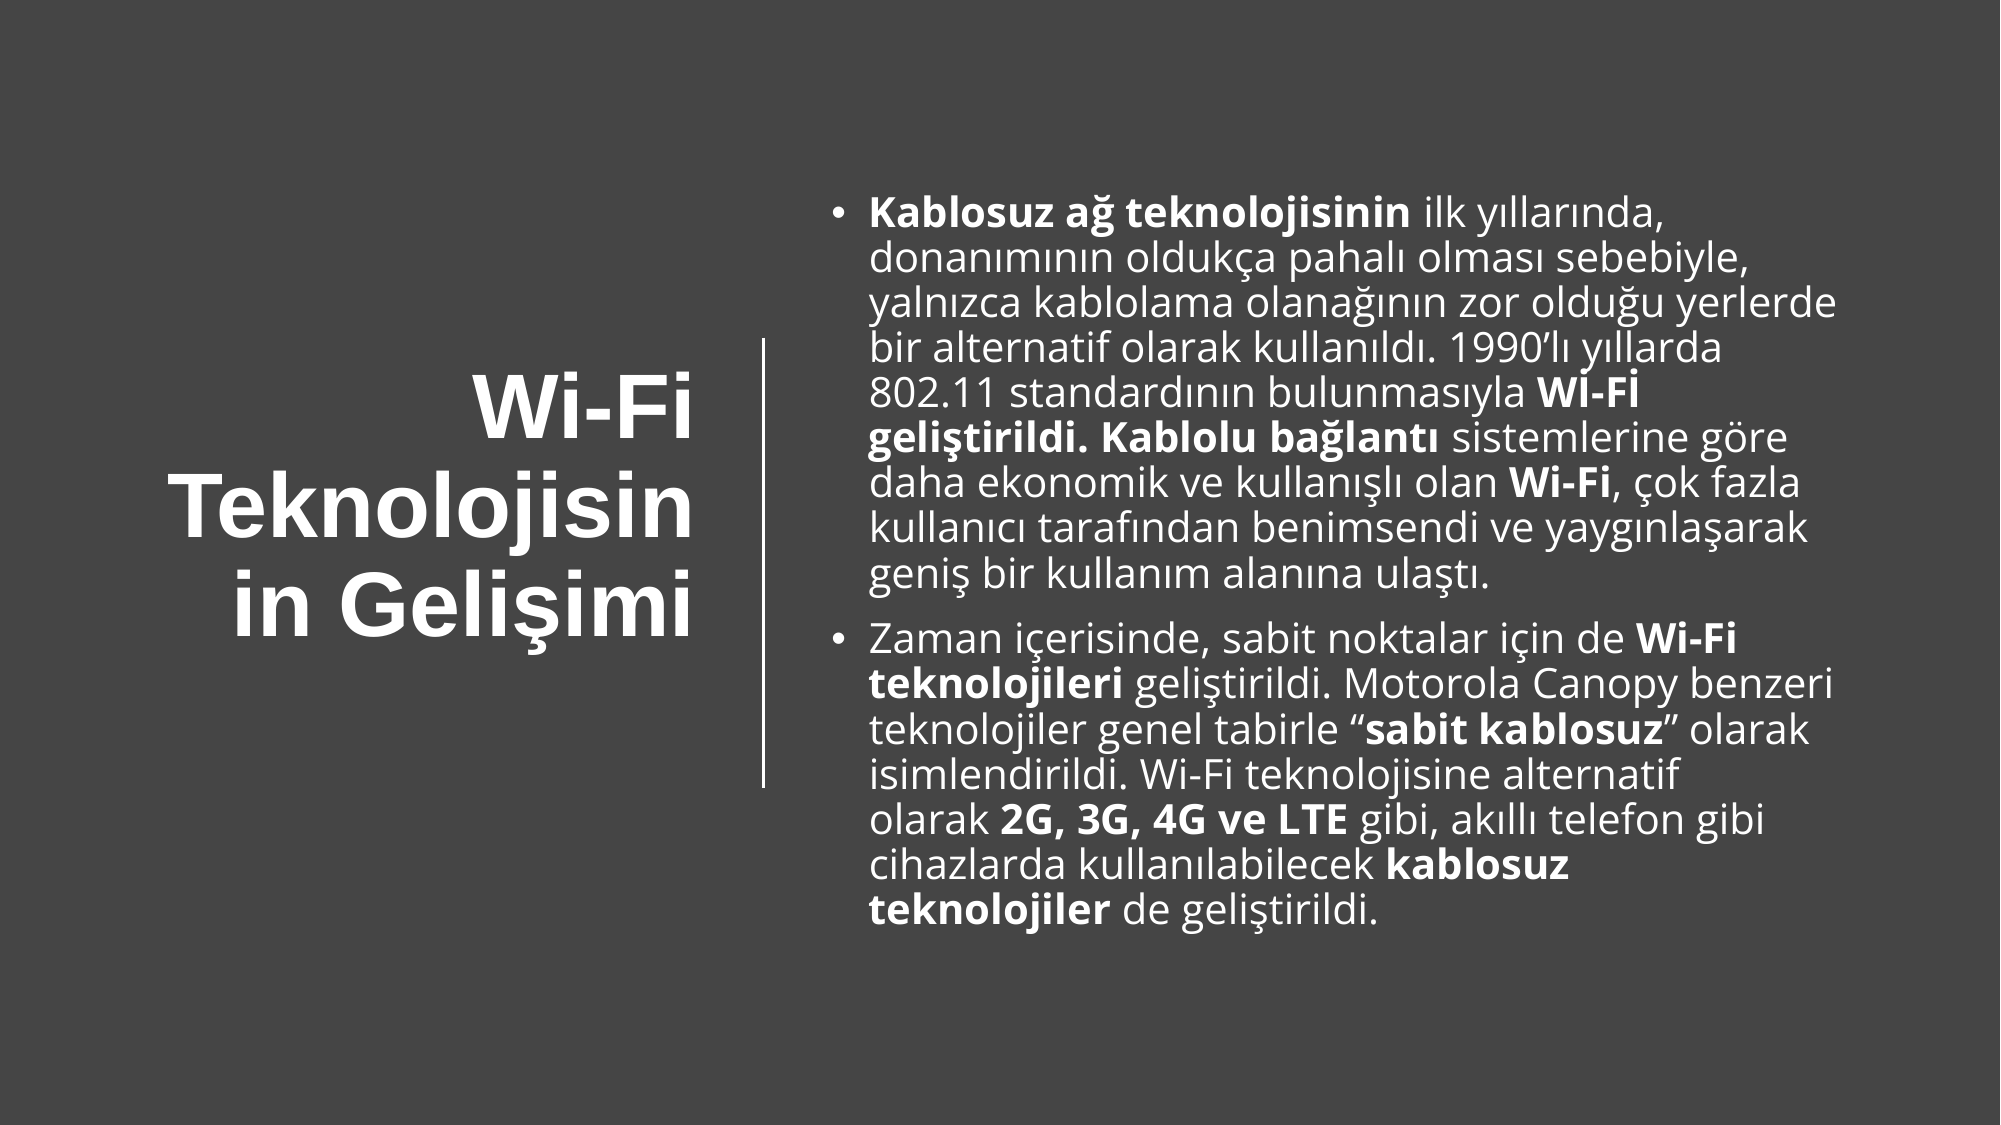

# Wi-Fi Teknolojisinin Gelişimi
Kablosuz ağ teknolojisinin ilk yıllarında, donanımının oldukça pahalı olması sebebiyle, yalnızca kablolama olanağının zor olduğu yerlerde bir alternatif olarak kullanıldı. 1990’lı yıllarda 802.11 standardının bulunmasıyla Wİ-Fİ geliştirildi. Kablolu bağlantı sistemlerine göre daha ekonomik ve kullanışlı olan Wi-Fi, çok fazla kullanıcı tarafından benimsendi ve yaygınlaşarak geniş bir kullanım alanına ulaştı.
Zaman içerisinde, sabit noktalar için de Wi-Fi teknolojileri geliştirildi. Motorola Canopy benzeri teknolojiler genel tabirle “sabit kablosuz” olarak isimlendirildi. Wi-Fi teknolojisine alternatif olarak 2G, 3G, 4G ve LTE gibi, akıllı telefon gibi cihazlarda kullanılabilecek kablosuz teknolojiler de geliştirildi.